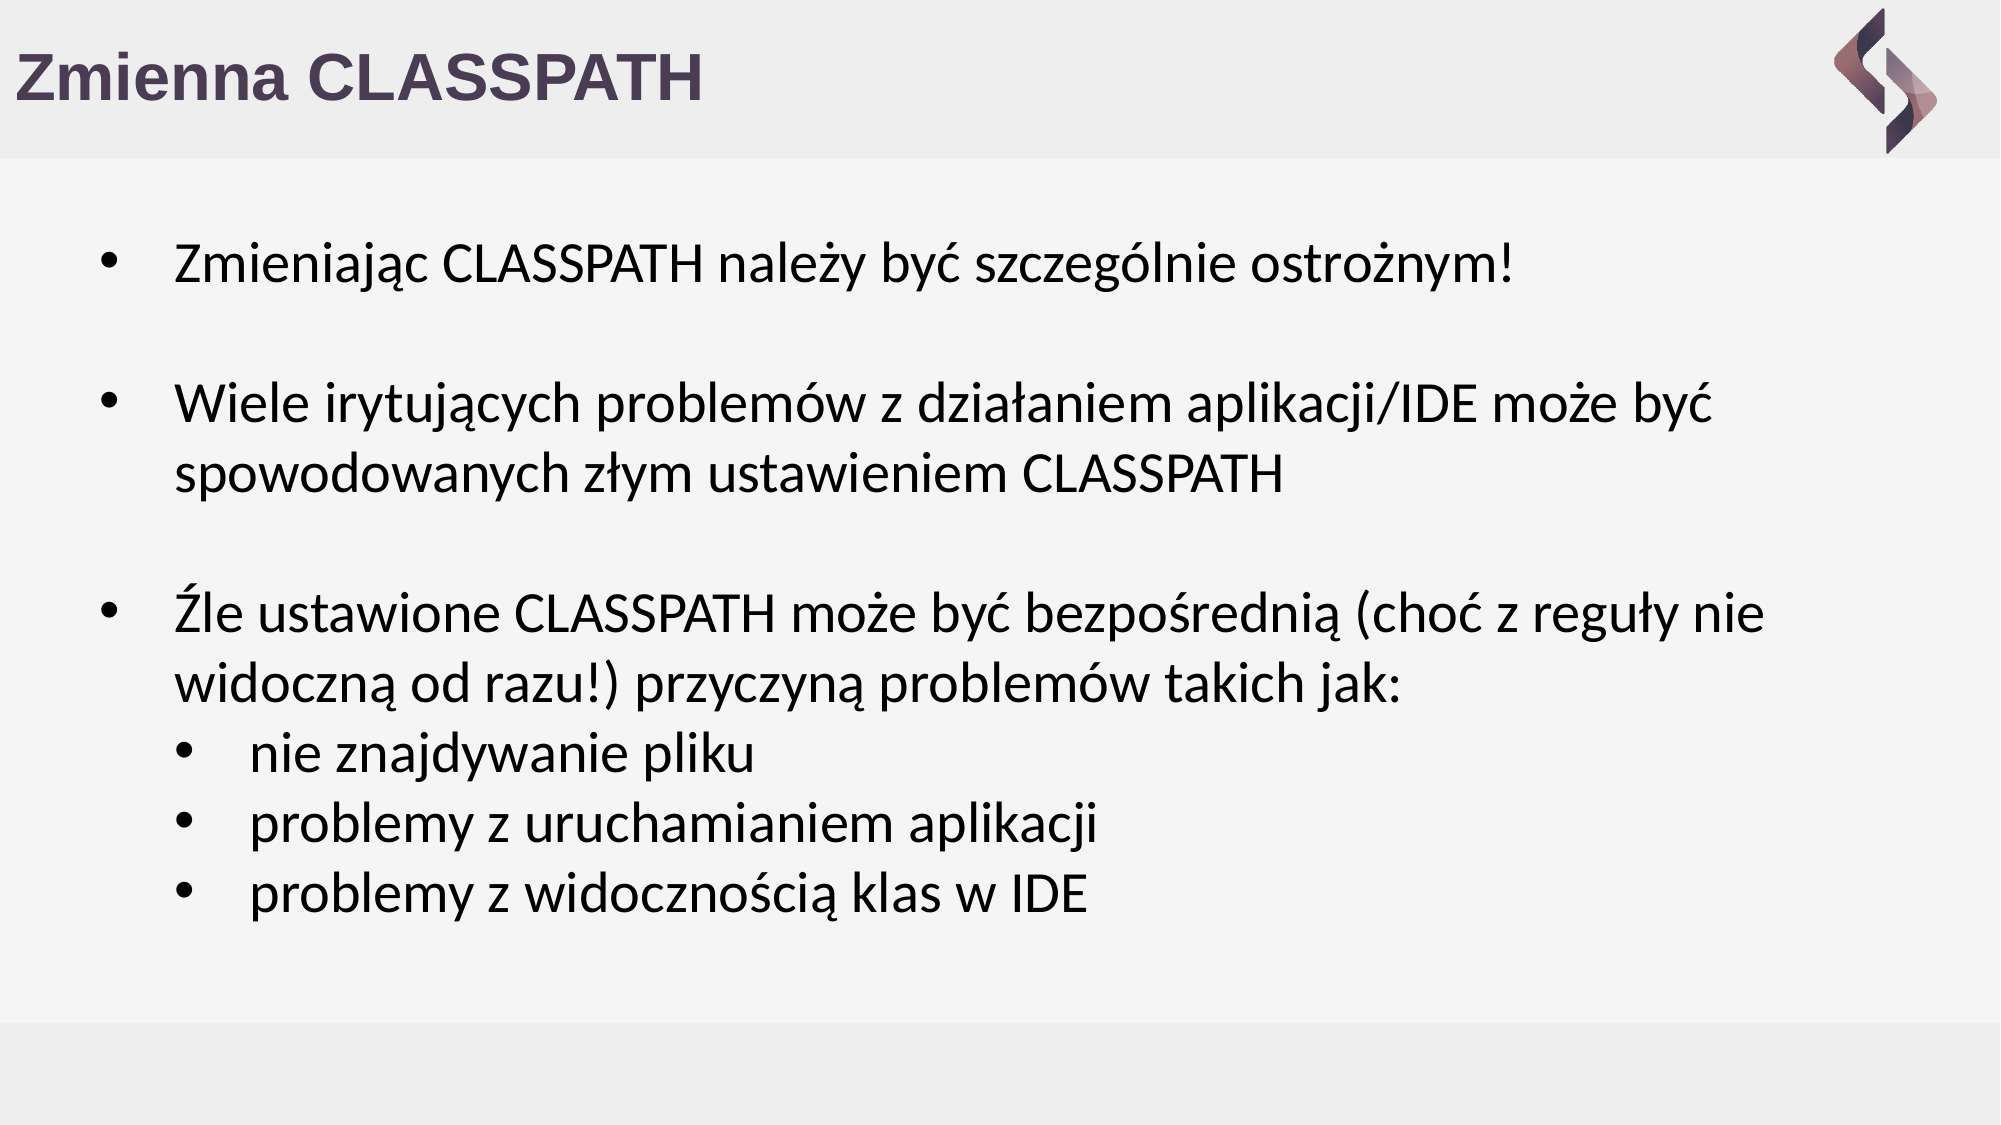

# Zmienna CLASSPATH
Zmieniając CLASSPATH należy być szczególnie ostrożnym!

Wiele irytujących problemów z działaniem aplikacji/IDE może być spowodowanych złym ustawieniem CLASSPATH

Źle ustawione CLASSPATH może być bezpośrednią (choć z reguły nie widoczną od razu!) przyczyną problemów takich jak:
nie znajdywanie pliku
problemy z uruchamianiem aplikacji
problemy z widocznością klas w IDE